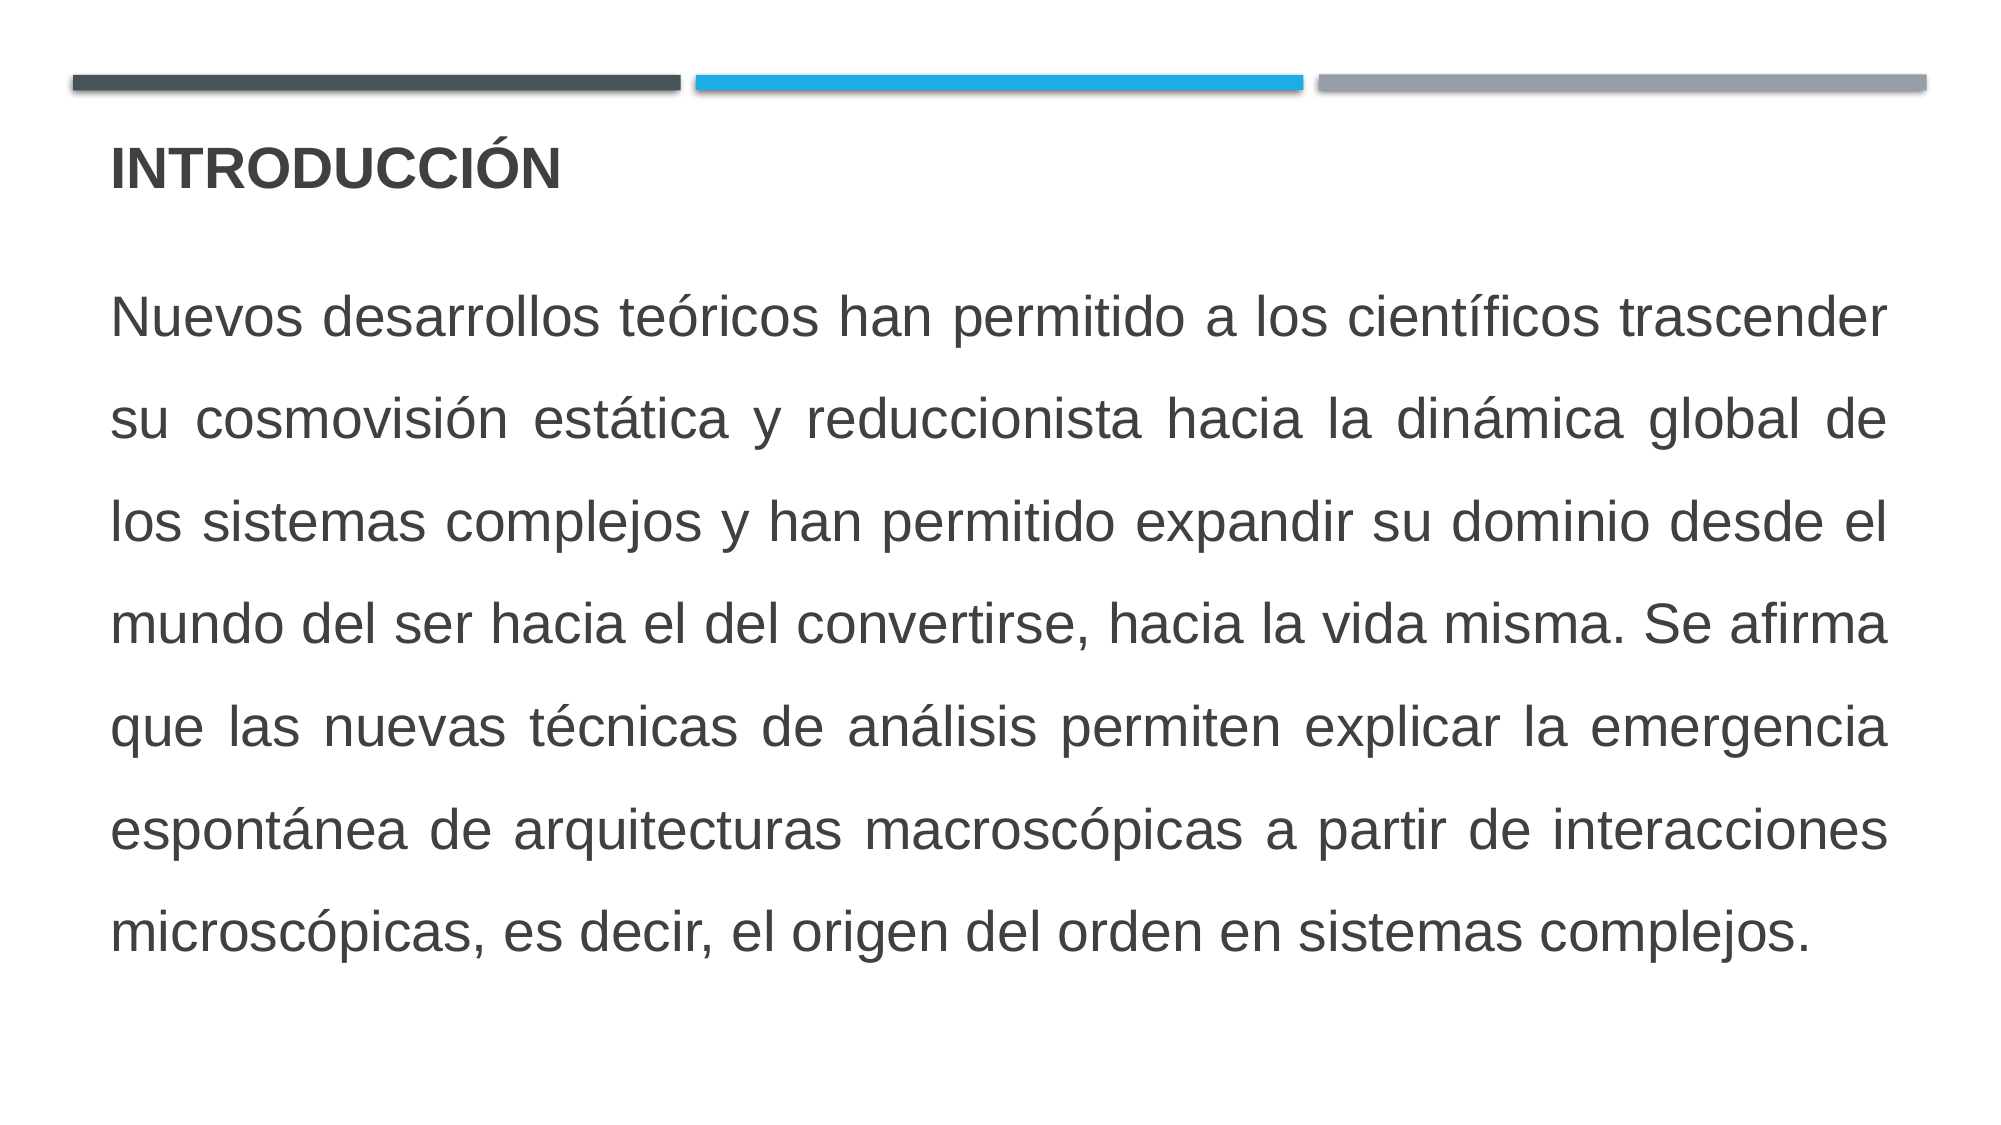

# Introducción
Nuevos desarrollos teóricos han permitido a los científicos trascender su cosmovisión estática y reduccionista hacia la dinámica global de los sistemas complejos y han permitido expandir su dominio desde el mundo del ser hacia el del convertirse, hacia la vida misma. Se afirma que las nuevas técnicas de análisis permiten explicar la emergencia espontánea de arquitecturas macroscópicas a partir de interacciones microscópicas, es decir, el origen del orden en sistemas complejos.